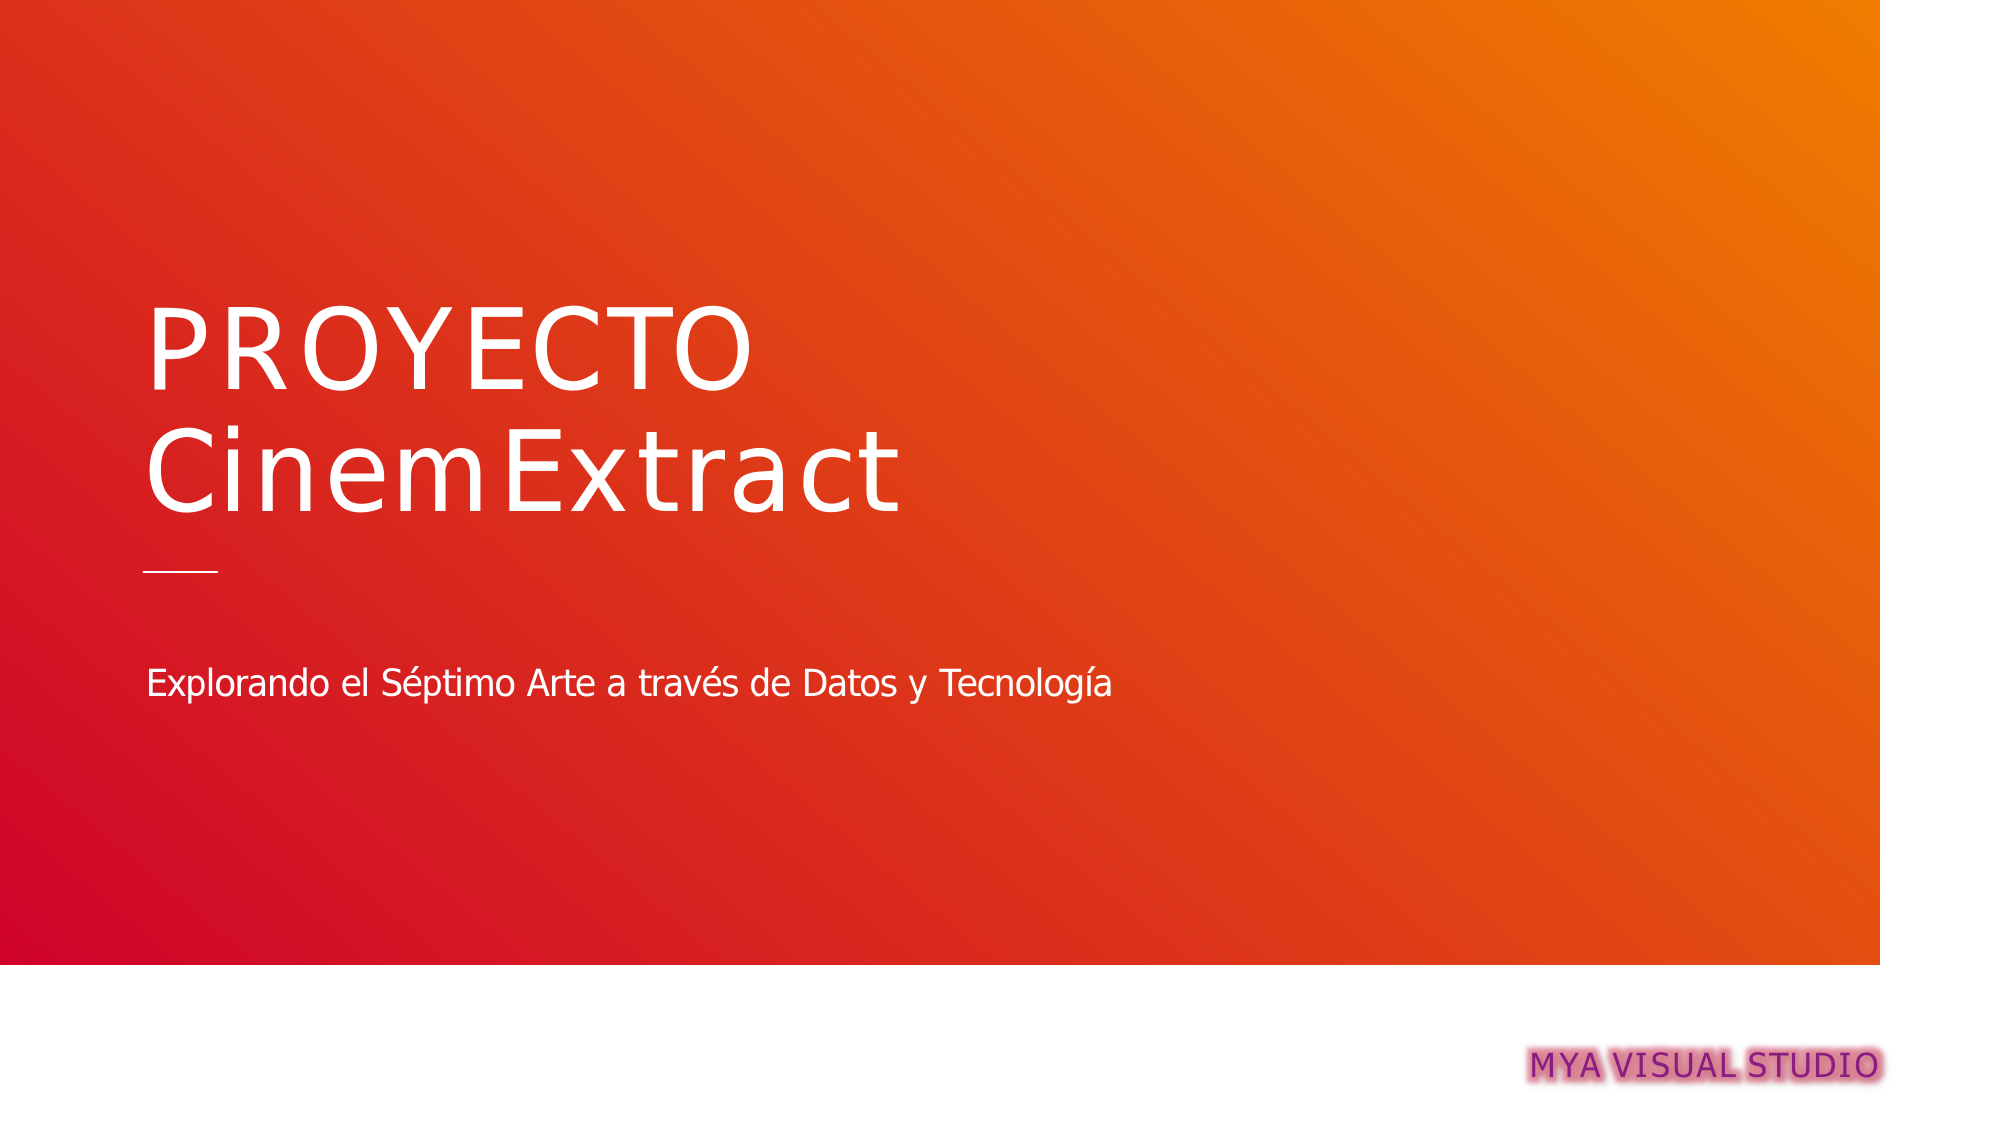

# PROYECTO CinemExtract
Explorando el Séptimo Arte a través de Datos y Tecnología
MYA VISUAL STUDIO